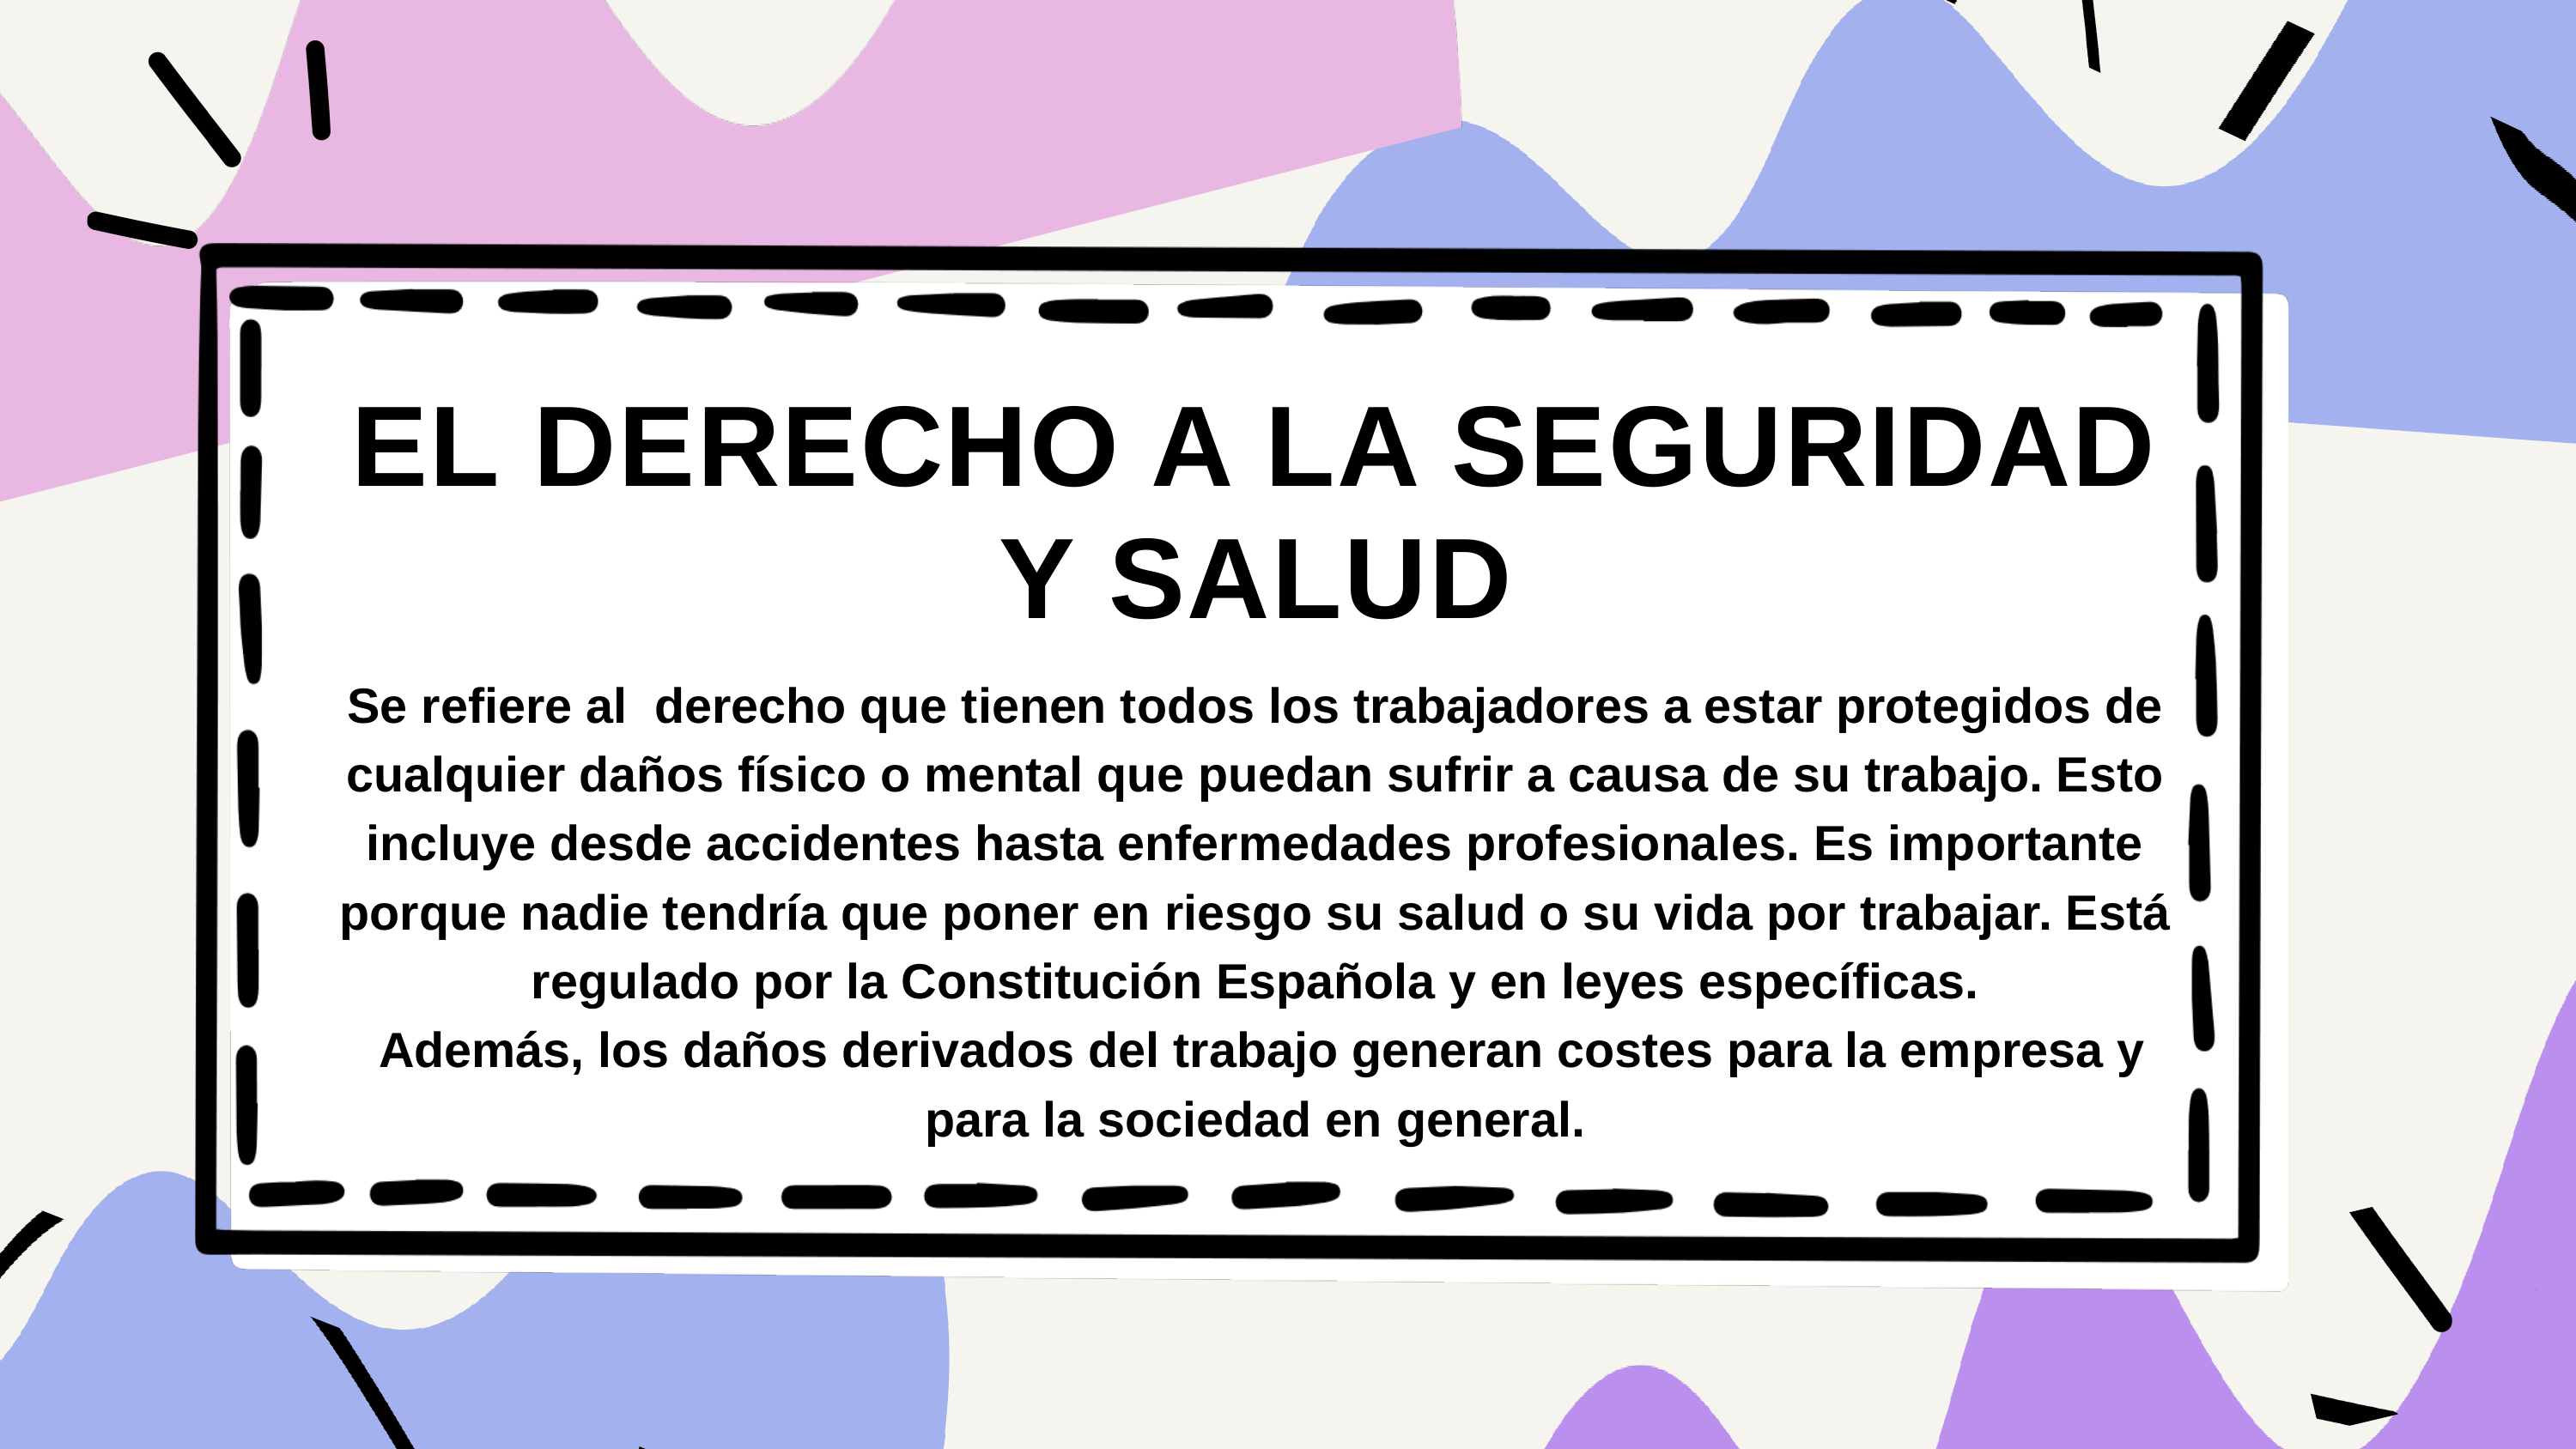

EL DERECHO A LA SEGURIDAD Y SALUD
Se refiere al  derecho que tienen todos los trabajadores a estar protegidos de cualquier daños físico o mental que puedan sufrir a causa de su trabajo. Esto incluye desde accidentes hasta enfermedades profesionales. Es importante porque nadie tendría que poner en riesgo su salud o su vida por trabajar. Está regulado por la Constitución Española y en leyes específicas.
 Además, los daños derivados del trabajo generan costes para la empresa y para la sociedad en general.